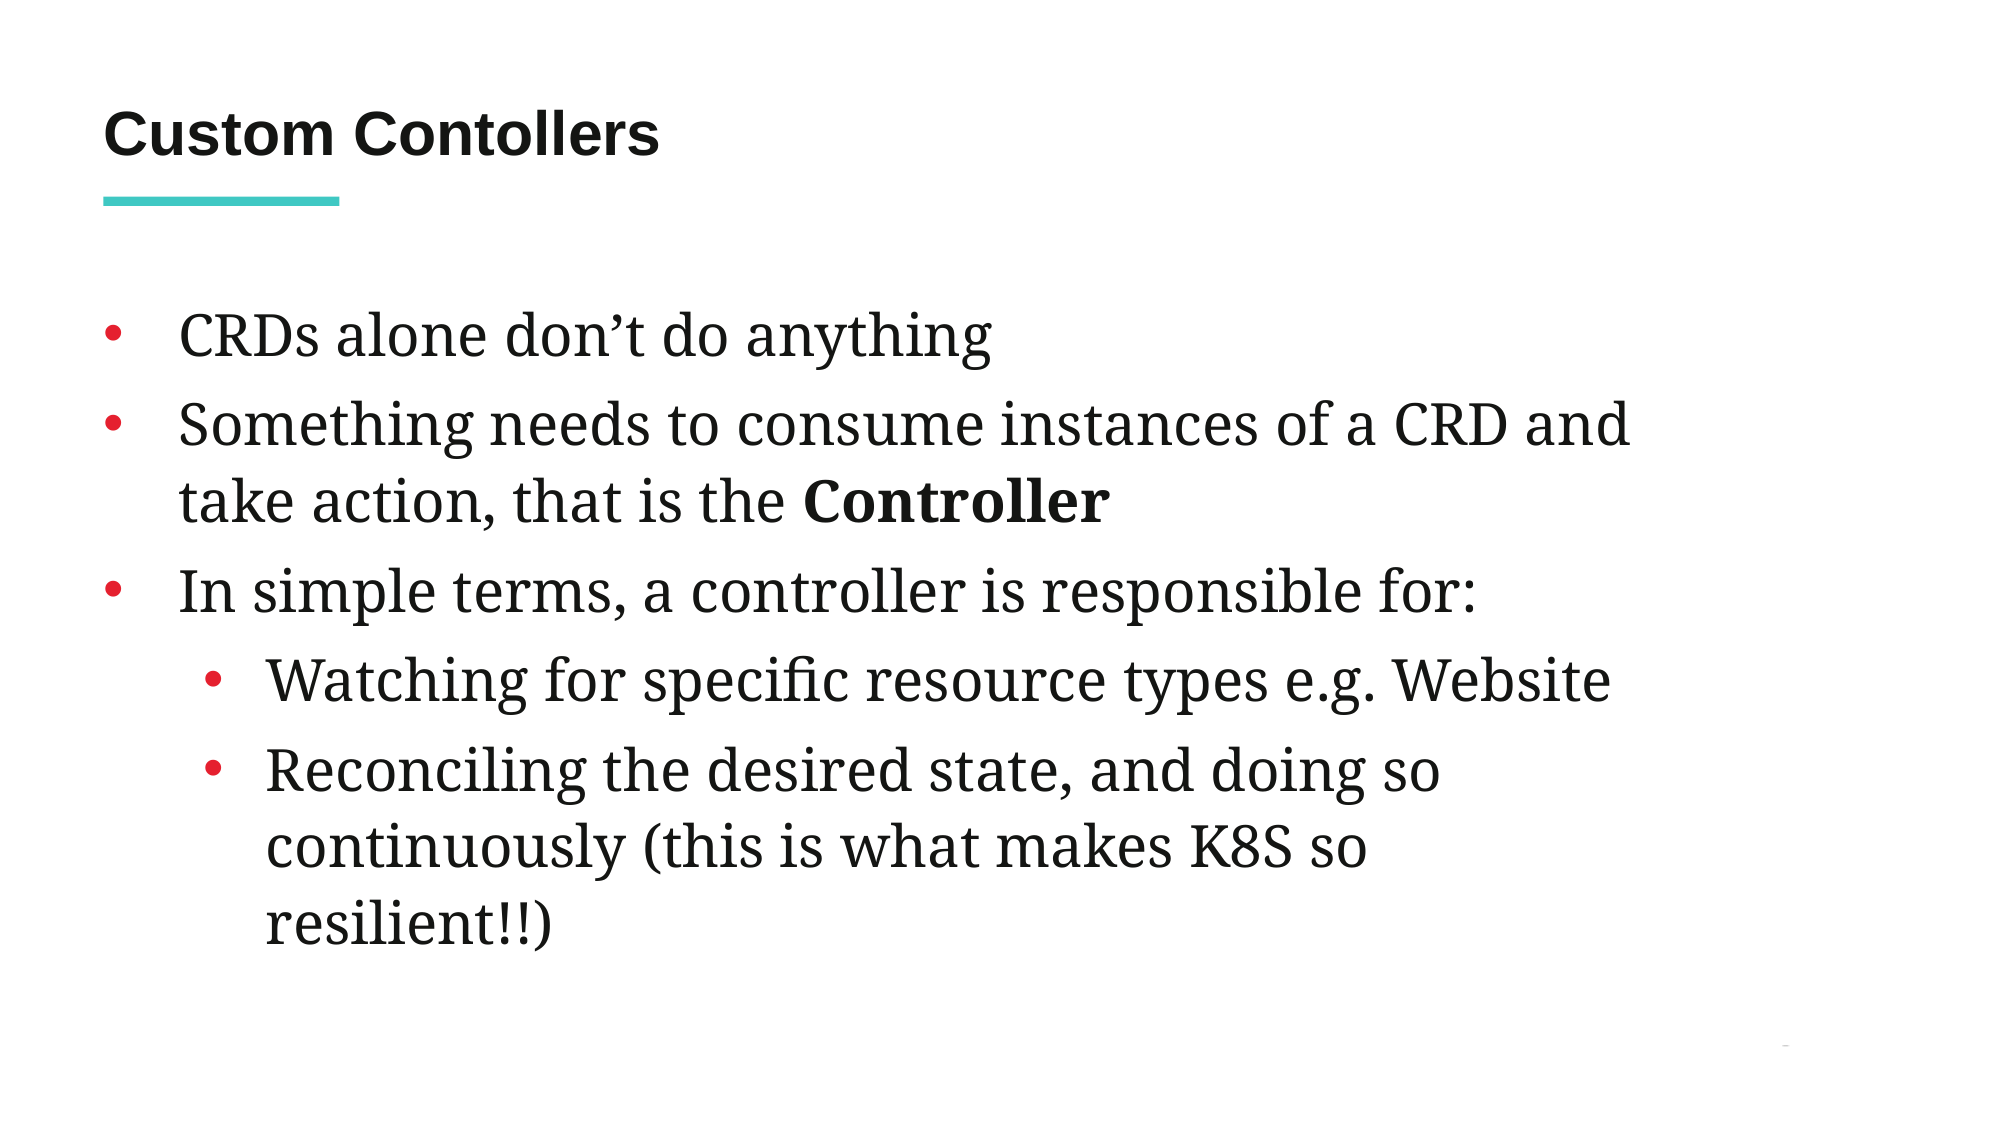

# Custom Contollers
CRDs alone don’t do anything
Something needs to consume instances of a CRD and take action, that is the Controller
In simple terms, a controller is responsible for:
Watching for specific resource types e.g. Website
Reconciling the desired state, and doing so continuously (this is what makes K8S so resilient!!)